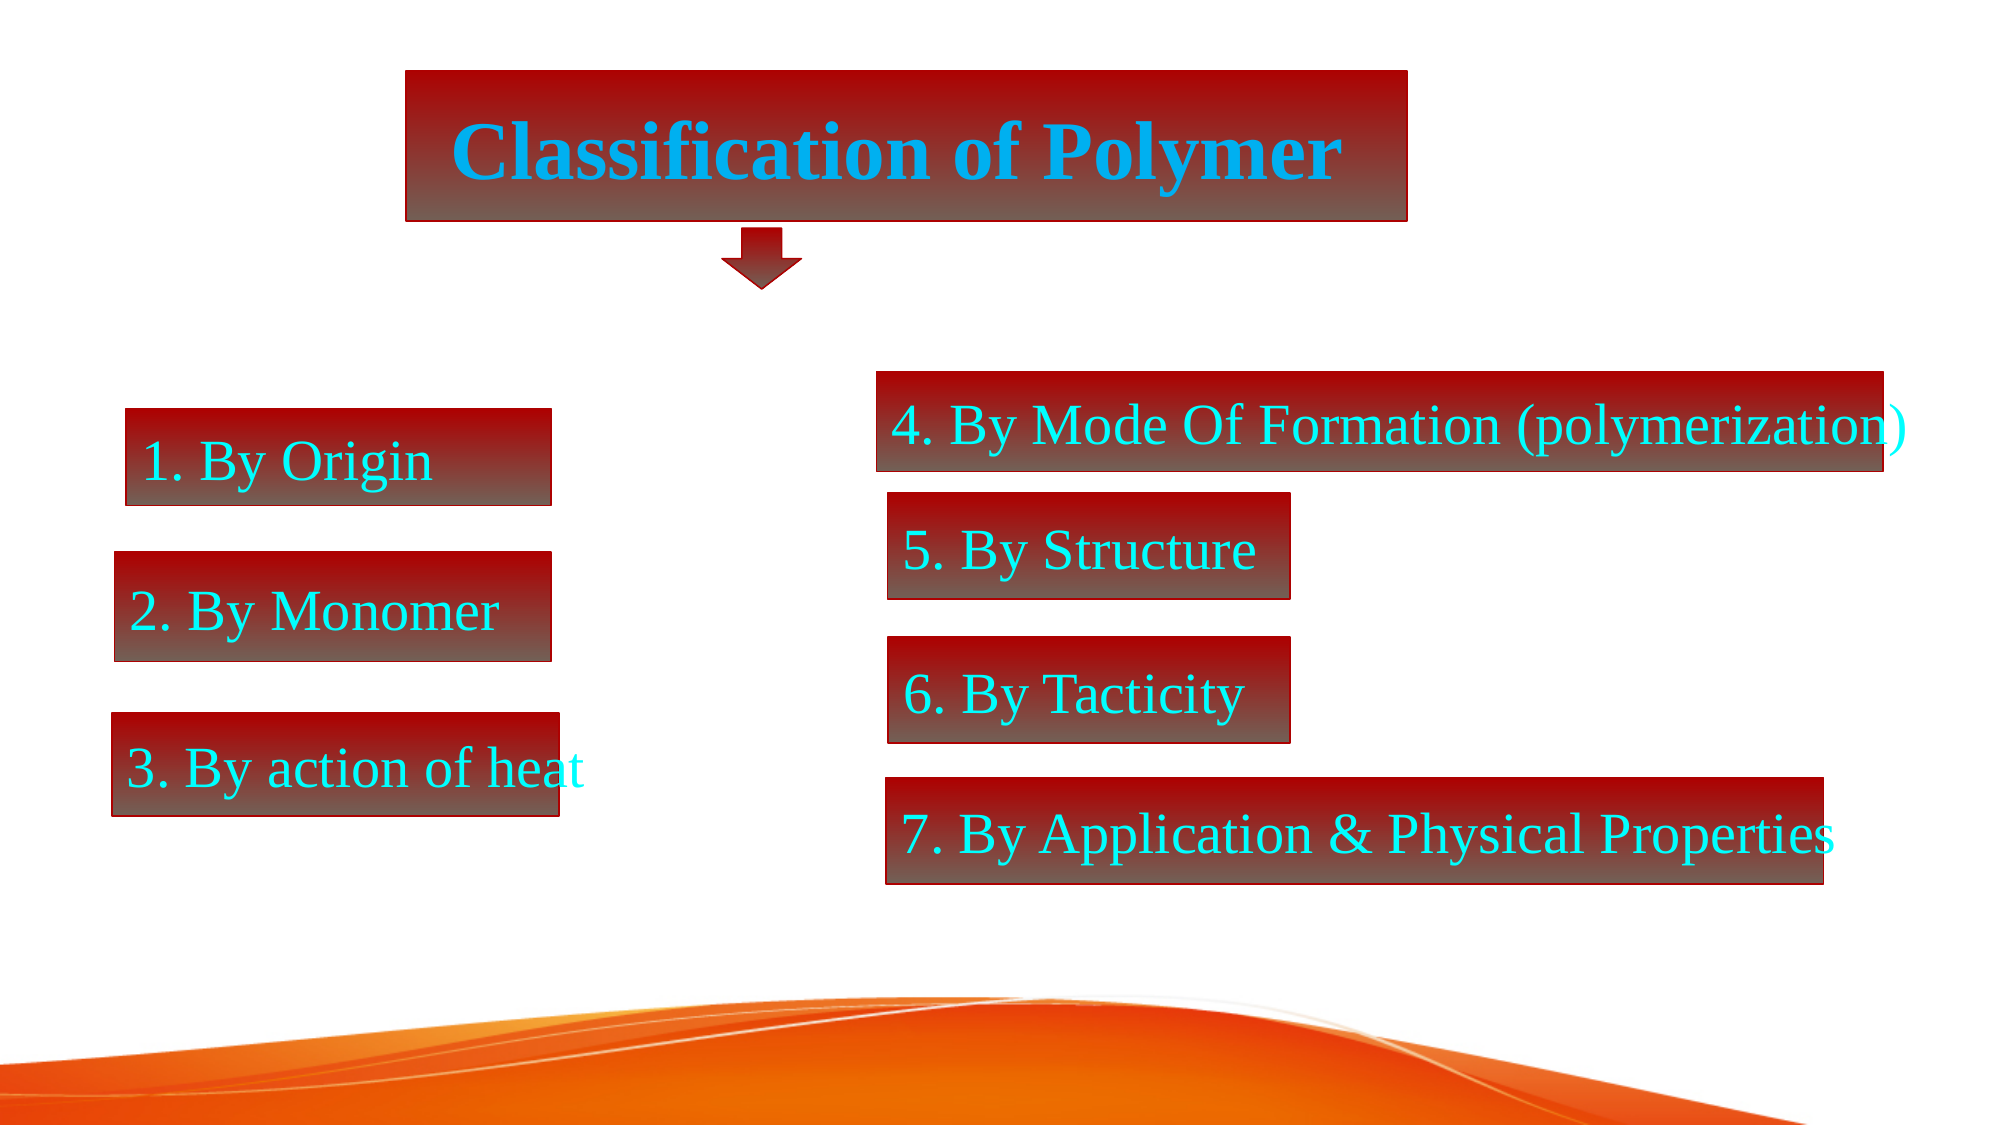

Classification of Polymer

4. By Mode Of Formation (polymerization)
1. By Origin
5. By Structure
2. By Monomer
6. By Tacticity
3. By action of heat
7. By Application & Physical Properties